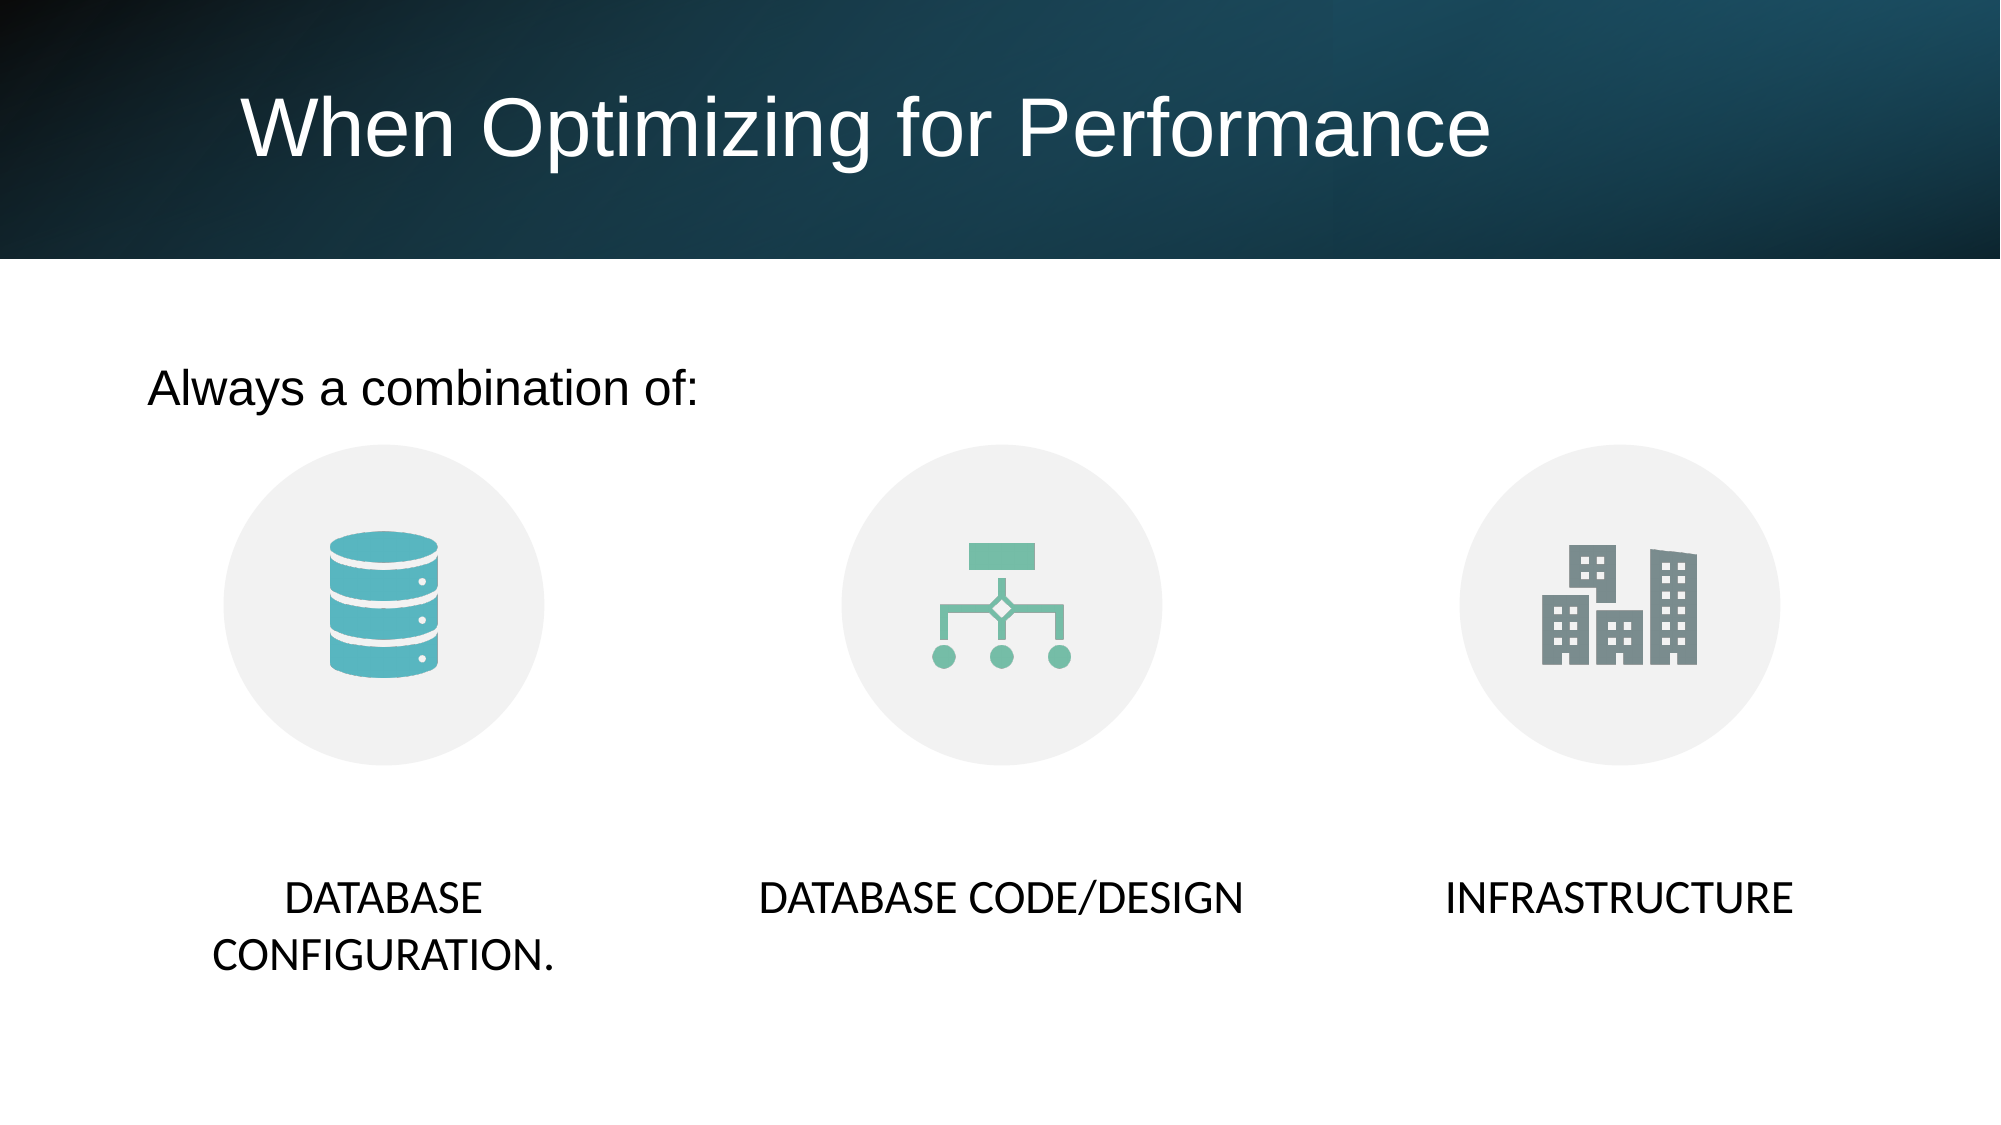

# When Optimizing for Performance
Always a combination of:
database configuration.
Database code/design
Infrastructure